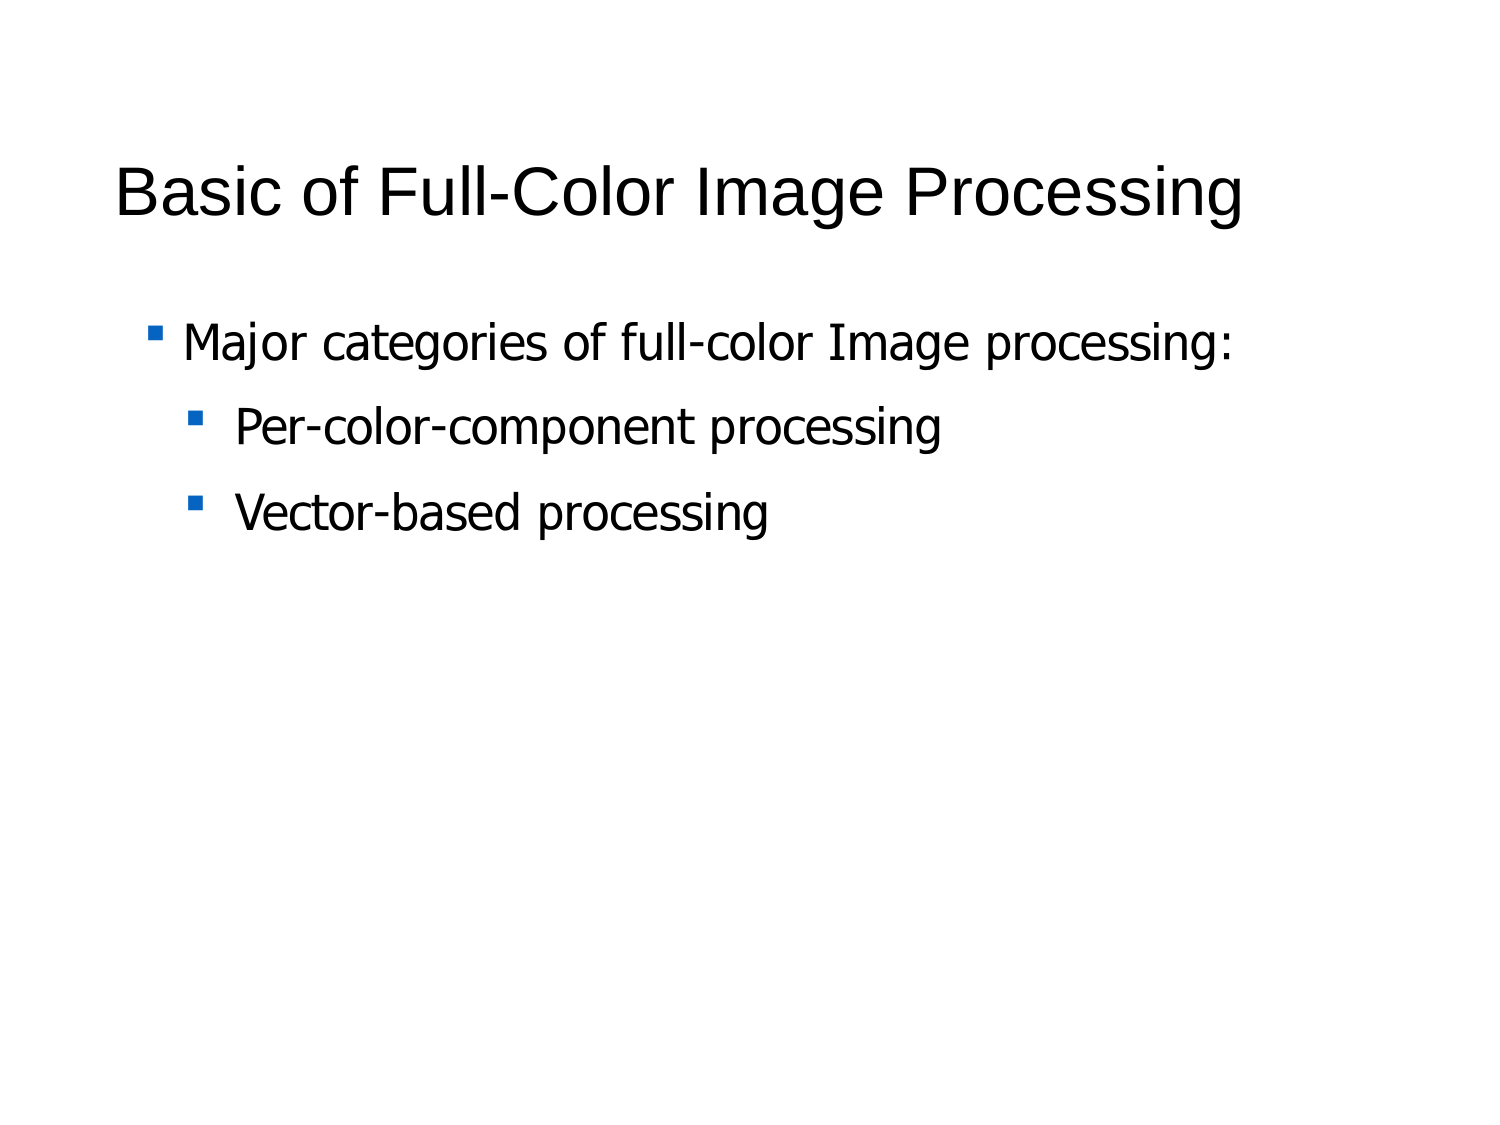

Basic of Full-Color Image Processing
 Major categories of full-color Image processing:
 Per-color-component processing
 Vector-based processing